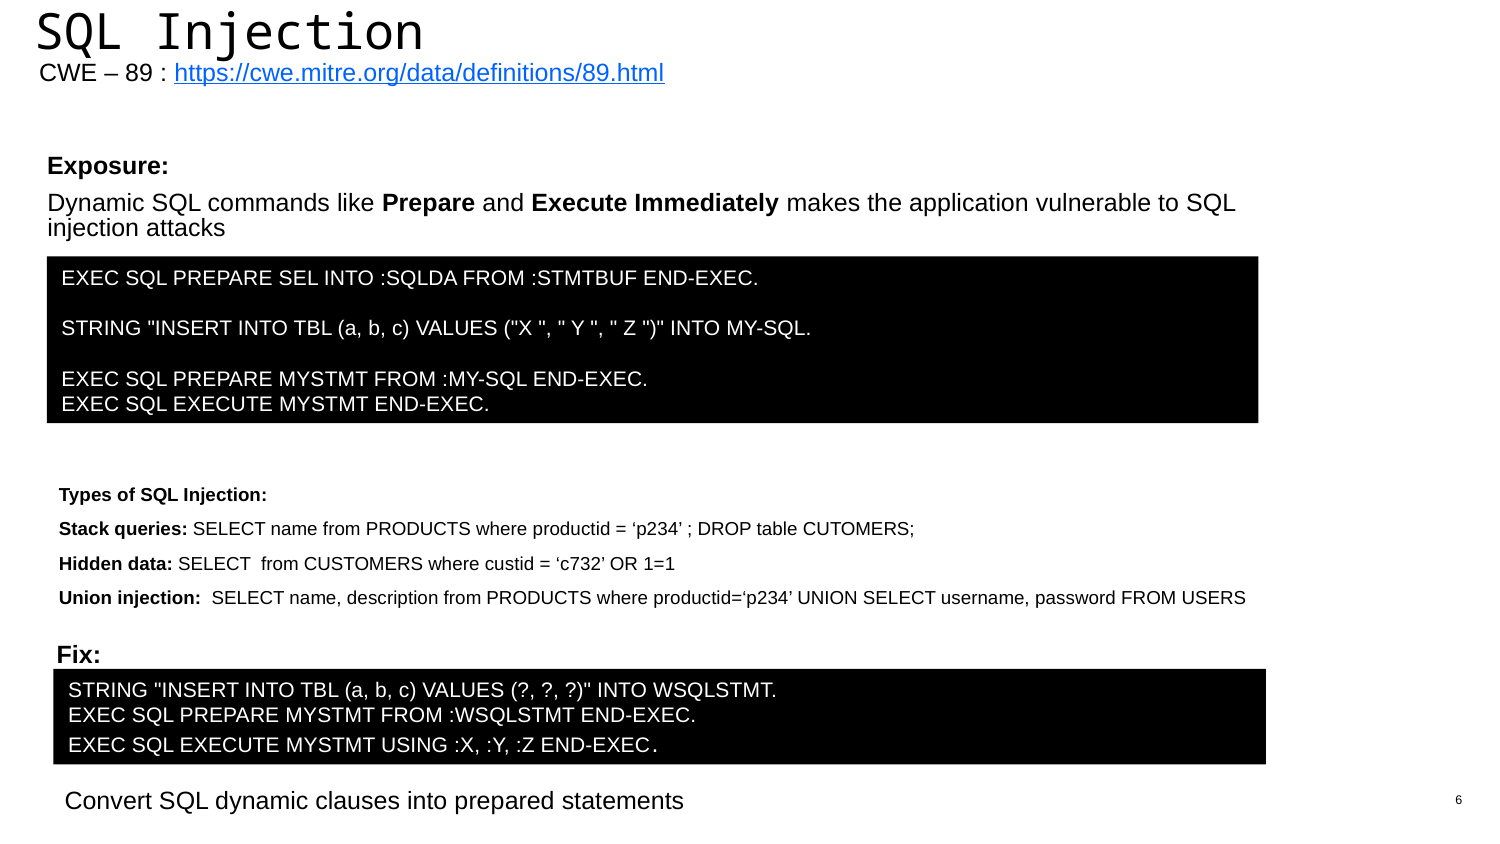

# SQL Injection
CWE – 89 : https://cwe.mitre.org/data/definitions/89.html
Exposure:
Dynamic SQL commands like Prepare and Execute Immediately makes the application vulnerable to SQL injection attacks
EXEC SQL PREPARE SEL INTO :SQLDA FROM :STMTBUF END-EXEC.
STRING "INSERT INTO TBL (a, b, c) VALUES ("X ", " Y ", " Z ")" INTO MY-SQL.
EXEC SQL PREPARE MYSTMT FROM :MY-SQL END-EXEC.
EXEC SQL EXECUTE MYSTMT END-EXEC.
Types of SQL Injection:
Stack queries: SELECT name from PRODUCTS where productid = ‘p234’ ; DROP table CUTOMERS;
Hidden data: SELECT  from CUSTOMERS where custid = ‘c732’ OR 1=1
Union injection:  SELECT name, description from PRODUCTS where productid=‘p234’ UNION SELECT username, password FROM USERS
Fix:
STRING "INSERT INTO TBL (a, b, c) VALUES (?, ?, ?)" INTO WSQLSTMT.
EXEC SQL PREPARE MYSTMT FROM :WSQLSTMT END-EXEC.
EXEC SQL EXECUTE MYSTMT USING :X, :Y, :Z END-EXEC.
Convert SQL dynamic clauses into prepared statements
6